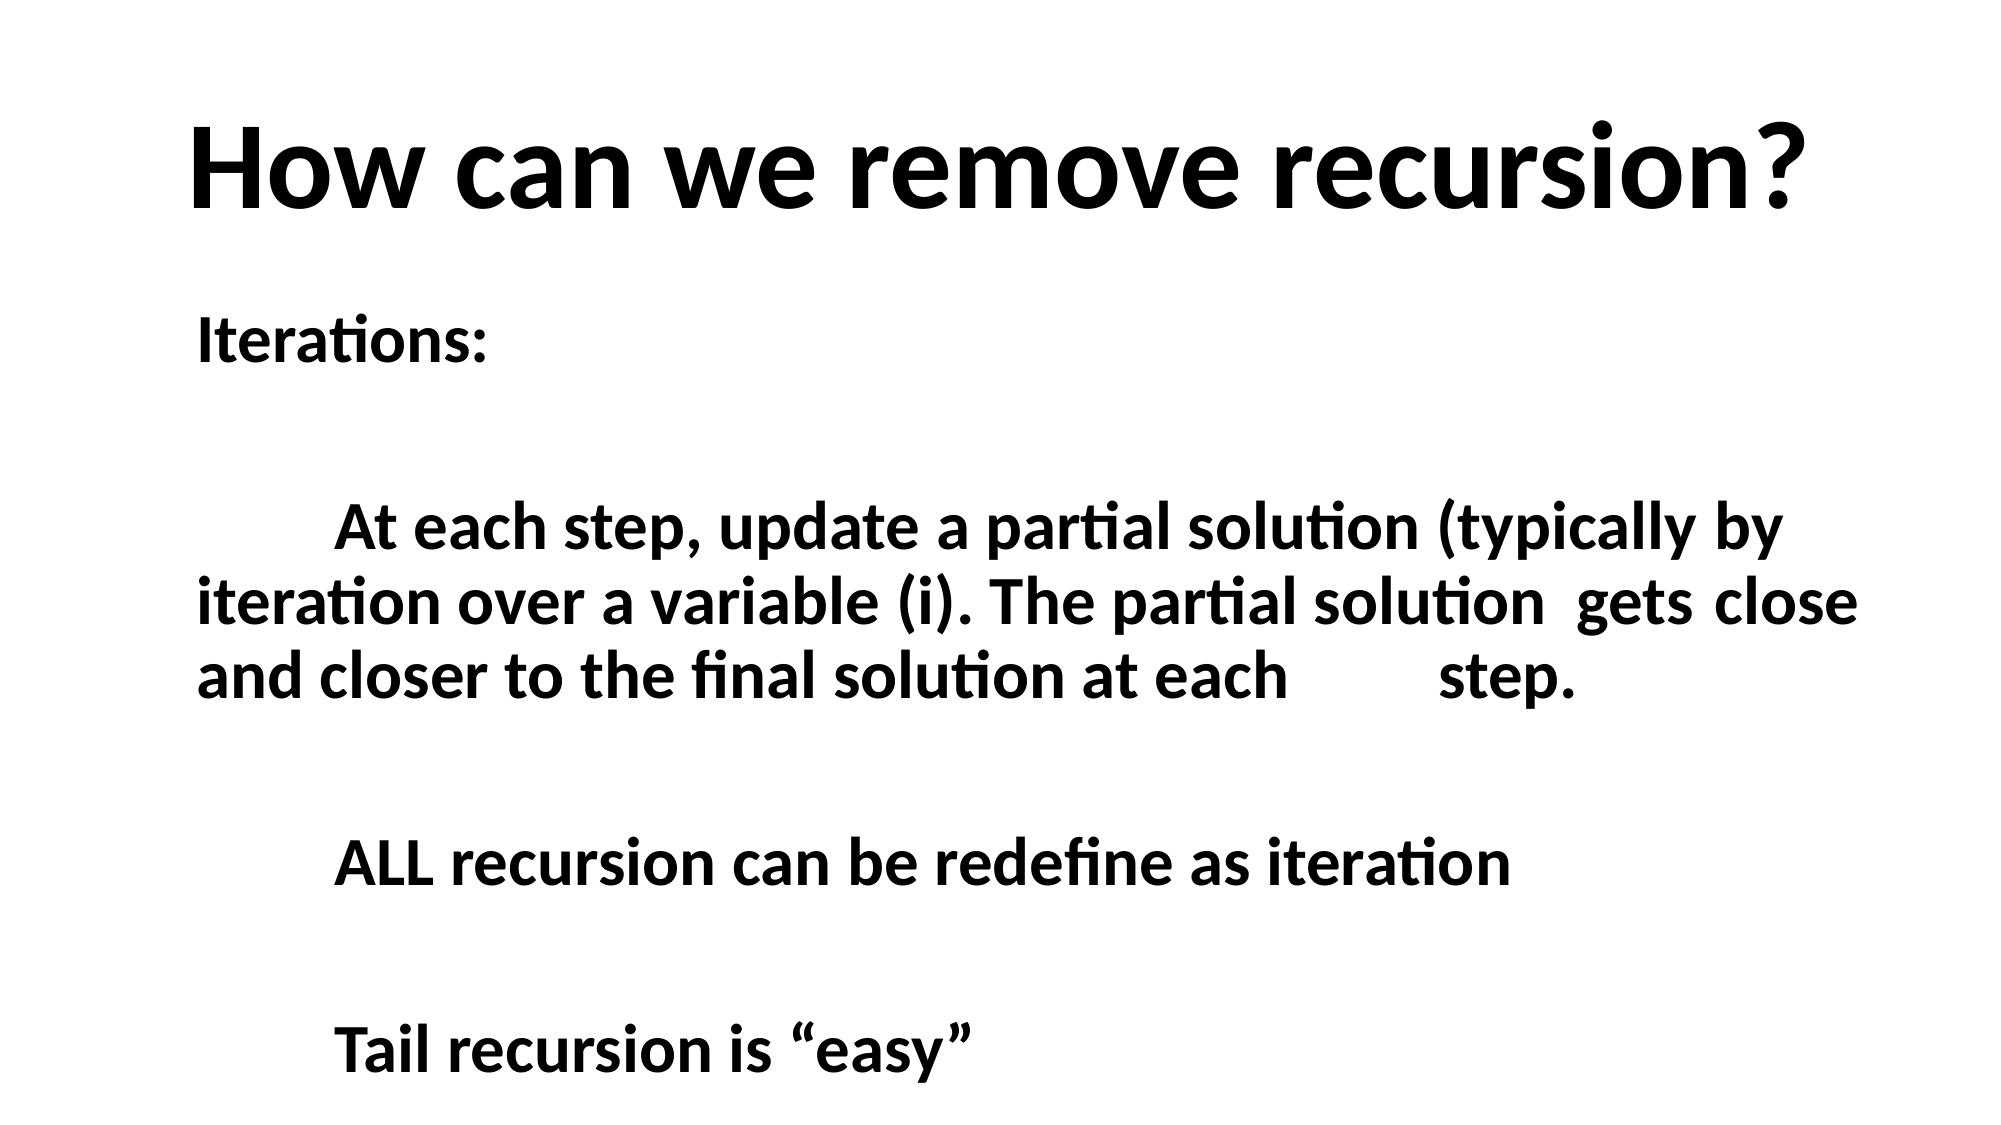

# How can we remove recursion?
Iterations:

	At each step, update a partial solution (typically 	by iteration over a variable (i). The partial solution 	gets 	close and closer to the final solution at each 	step.

	ALL recursion can be redefine as iteration

	Tail recursion is “easy”